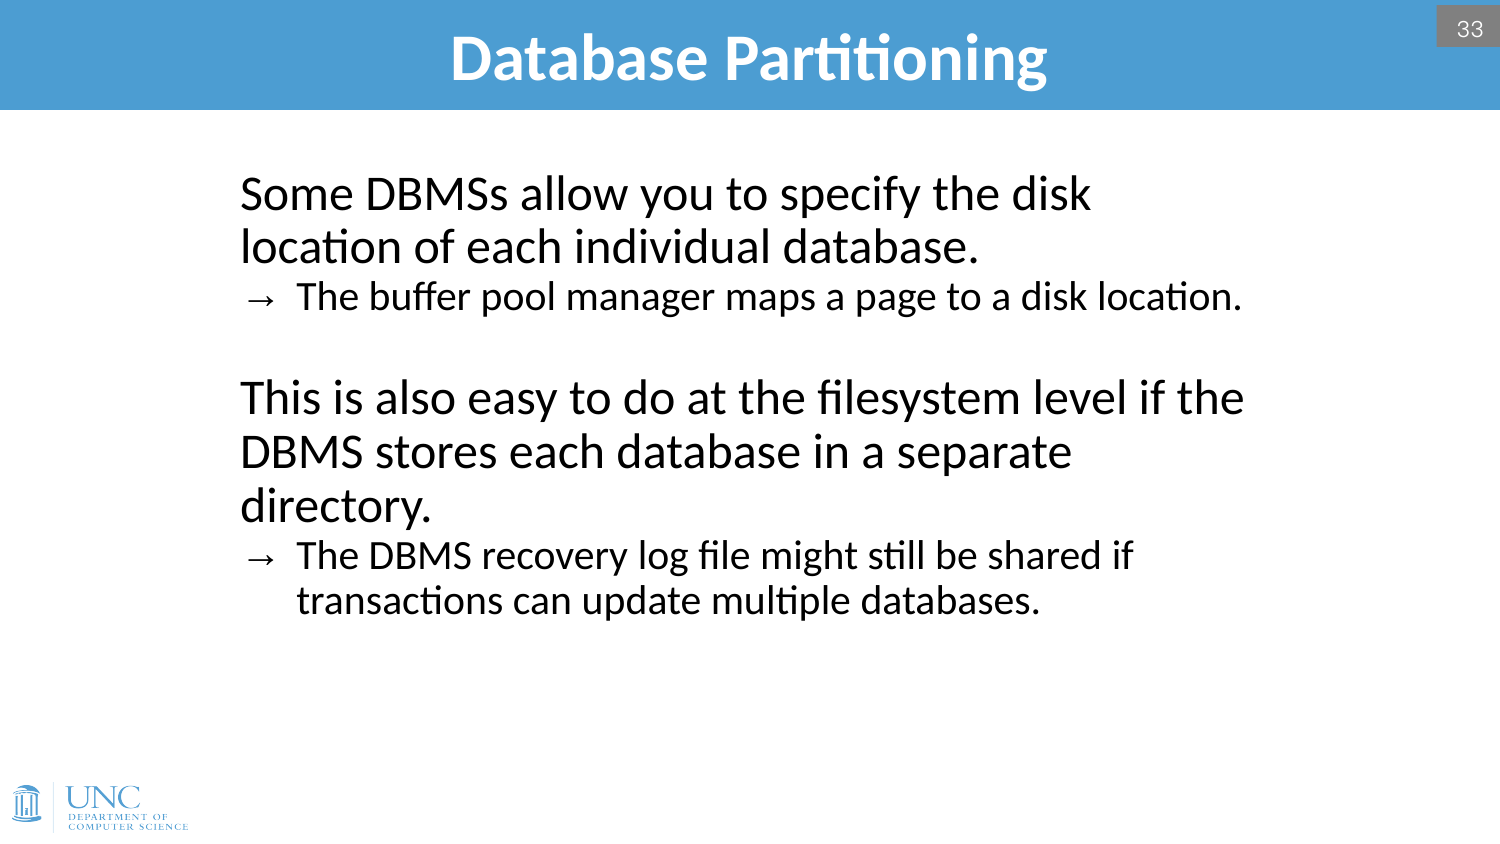

# Database Partitioning
33
Some DBMSs allow you to specify the disk location of each individual database.
The buffer pool manager maps a page to a disk location.

This is also easy to do at the filesystem level if the DBMS stores each database in a separate directory.
The DBMS recovery log file might still be shared if transactions can update multiple databases.